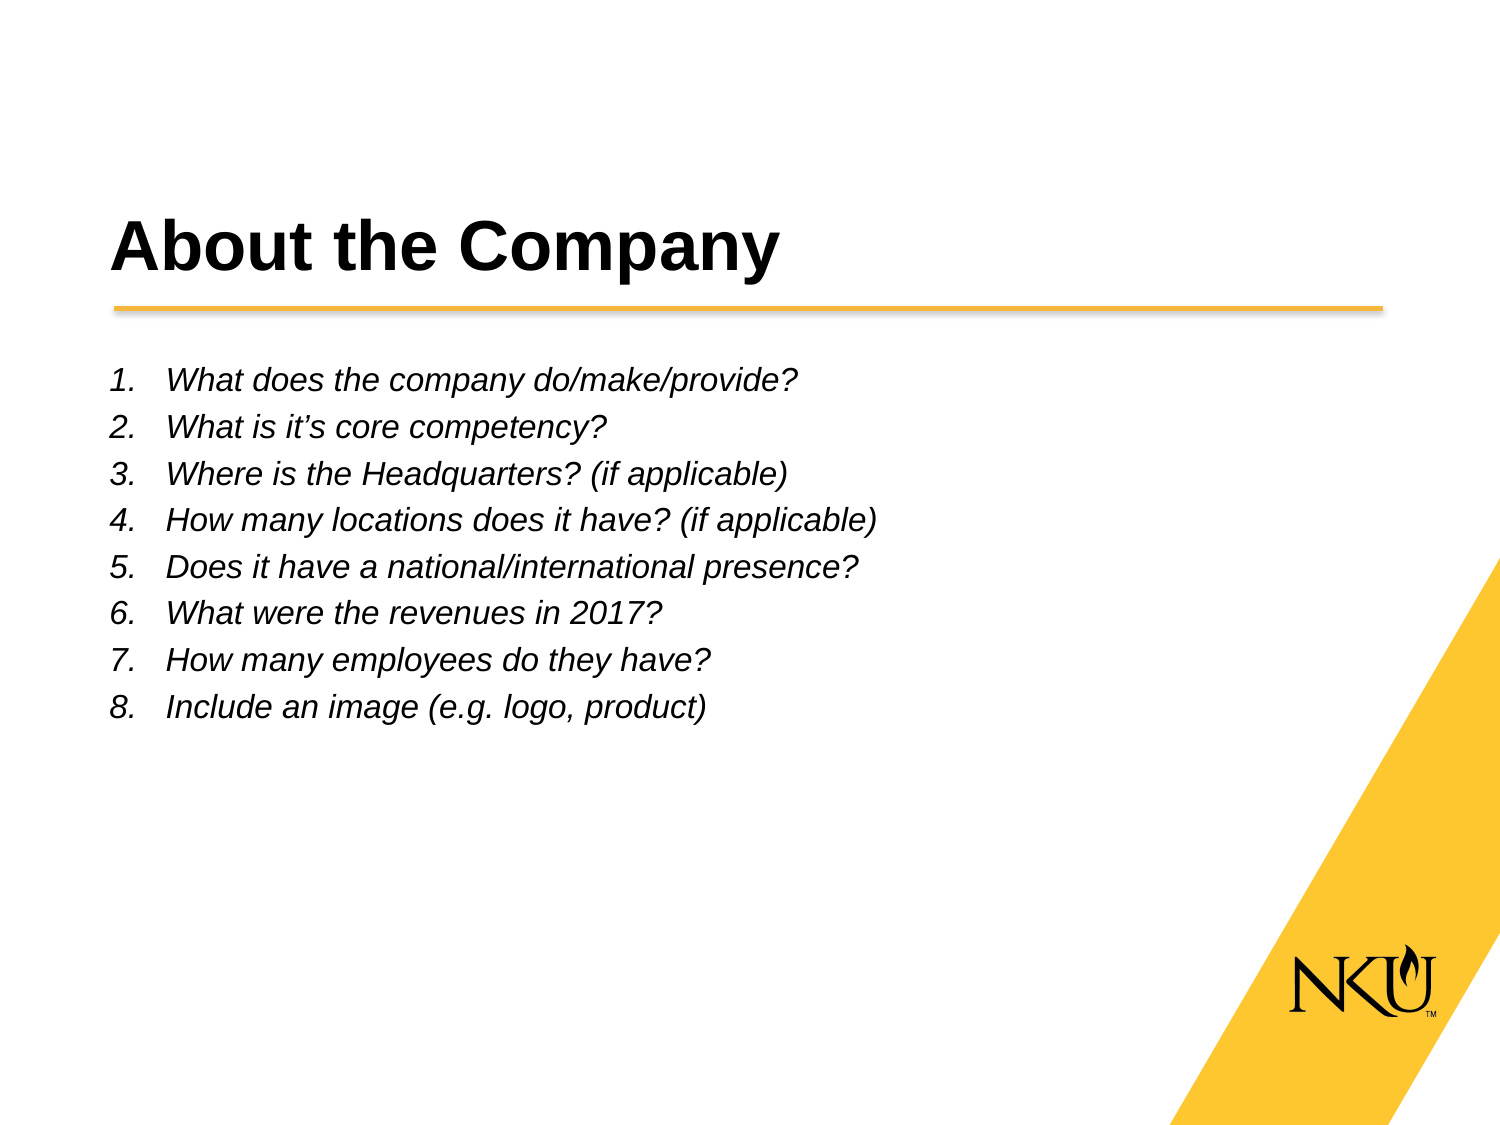

# About the Company
What does the company do/make/provide?
What is it’s core competency?
Where is the Headquarters? (if applicable)
How many locations does it have? (if applicable)
Does it have a national/international presence?
What were the revenues in 2017?
How many employees do they have?
Include an image (e.g. logo, product)